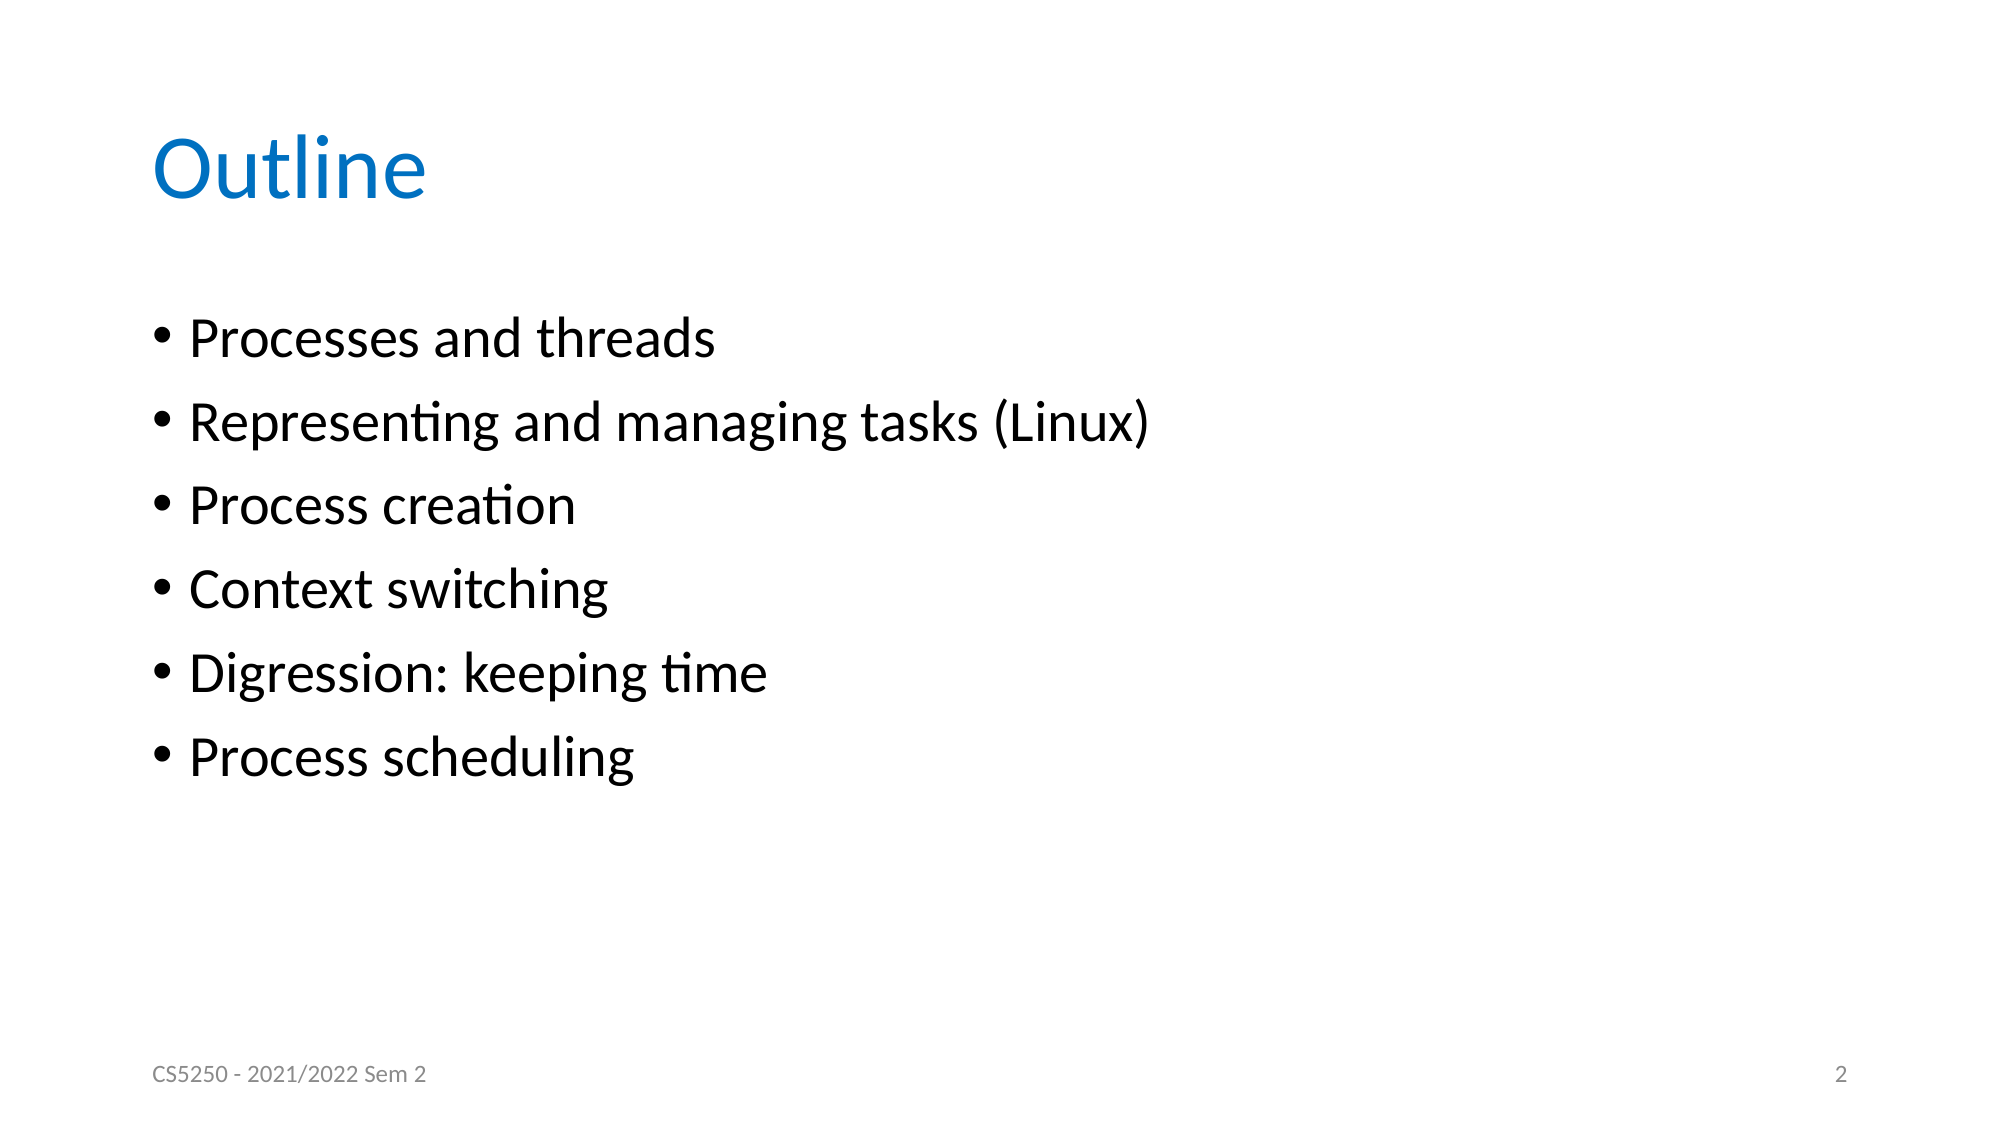

# Outline
Processes and threads
Representing and managing tasks (Linux)
Process creation
Context switching
Digression: keeping time
Process scheduling

CS5250 - 2021/2022 Sem 2
2